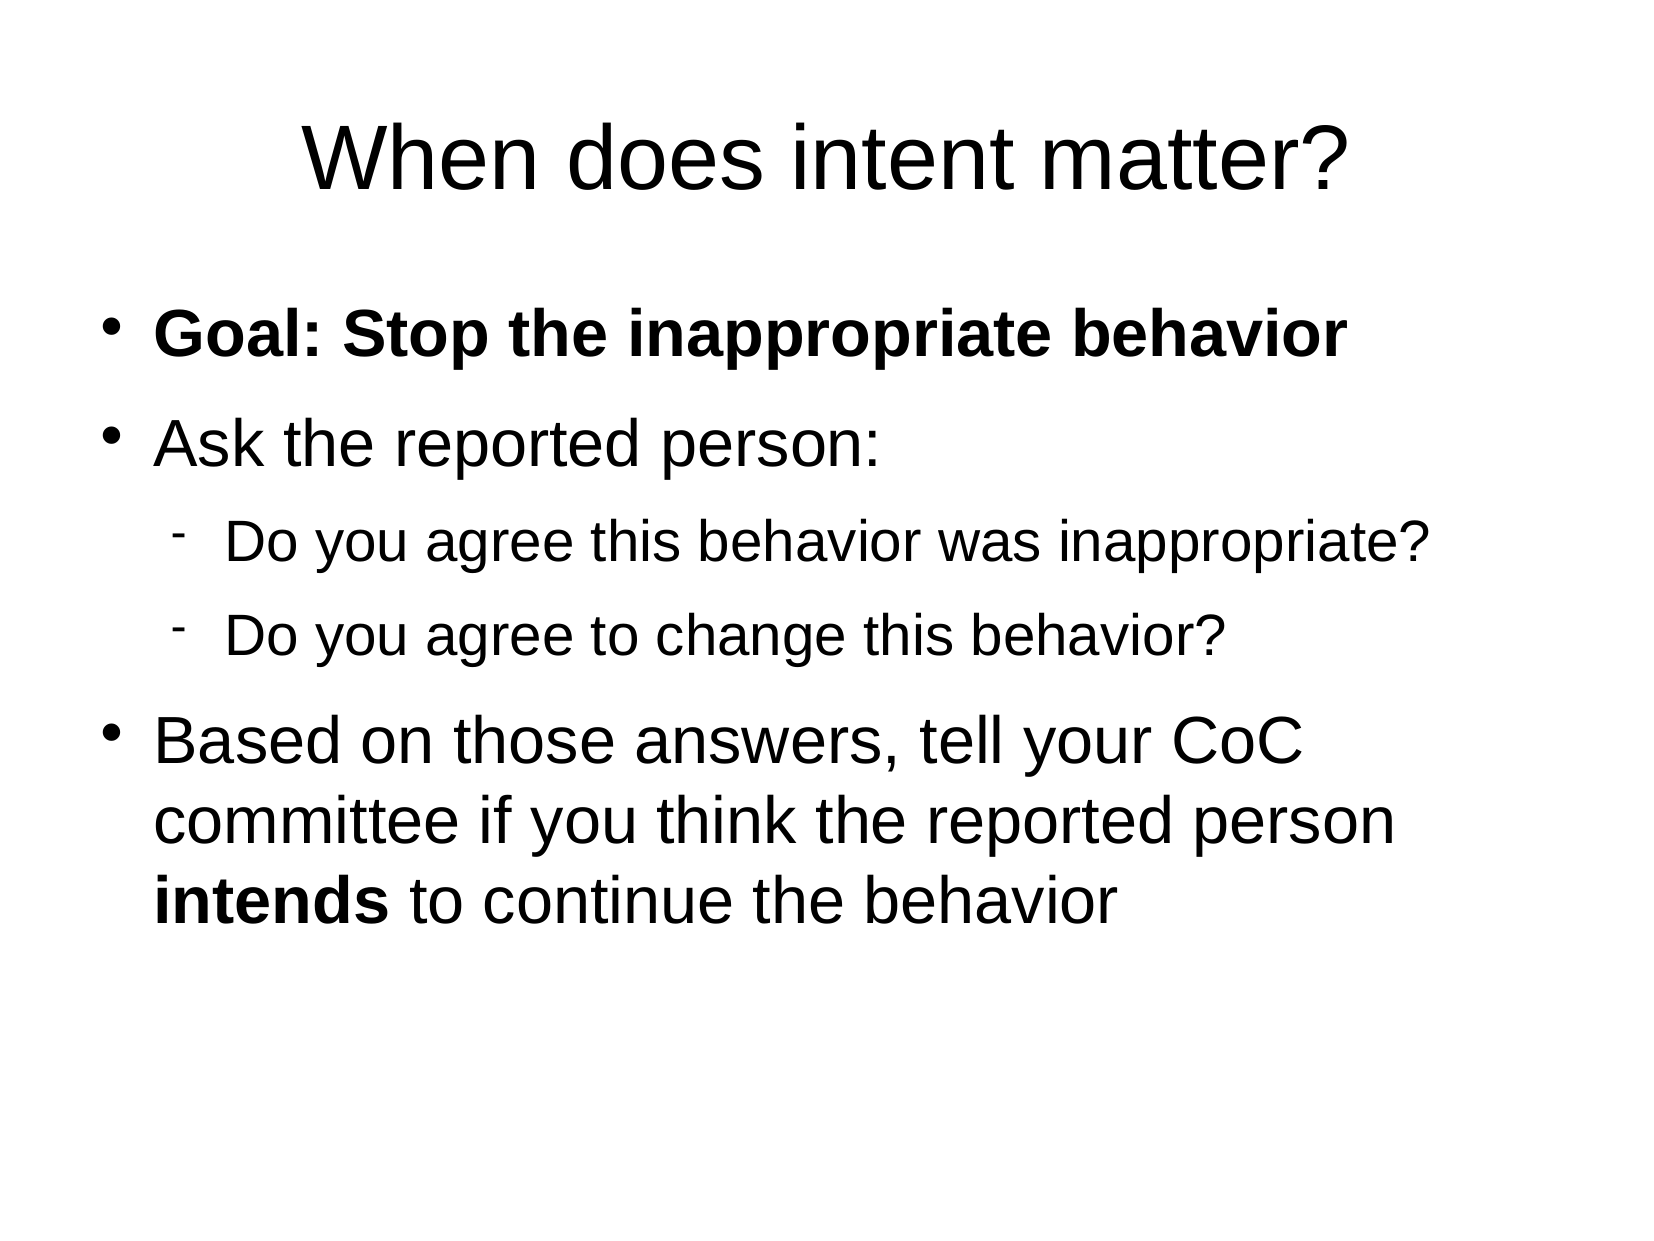

When does intent matter?
Goal: Stop the inappropriate behavior
Ask the reported person:
Do you agree this behavior was inappropriate?
Do you agree to change this behavior?
Based on those answers, tell your CoC committee if you think the reported person
intends to continue the behavior